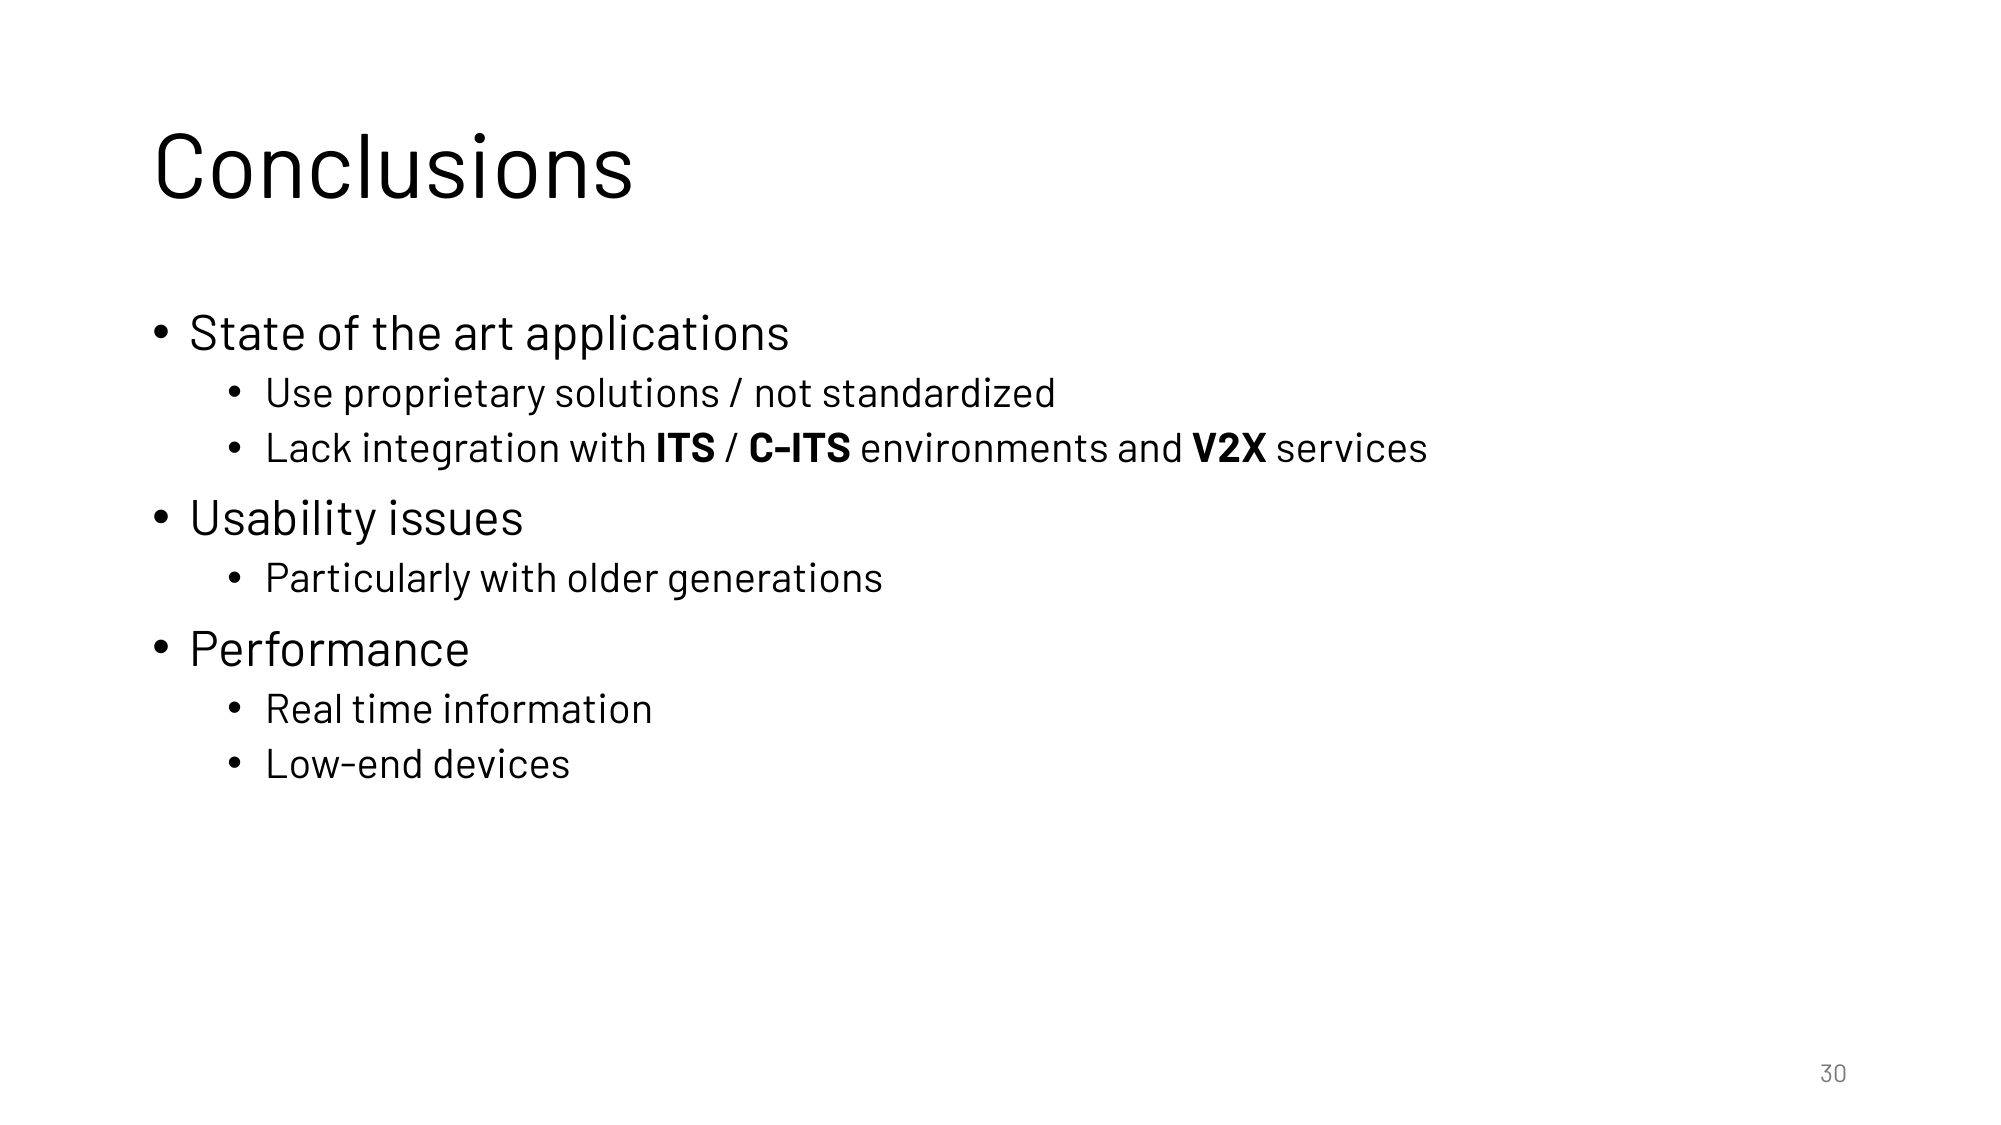

# Conclusions
State of the art applications
Use proprietary solutions / not standardized
Lack integration with ITS / C-ITS environments and V2X services
Usability issues
Particularly with older generations
Performance
Real time information
Low-end devices

30